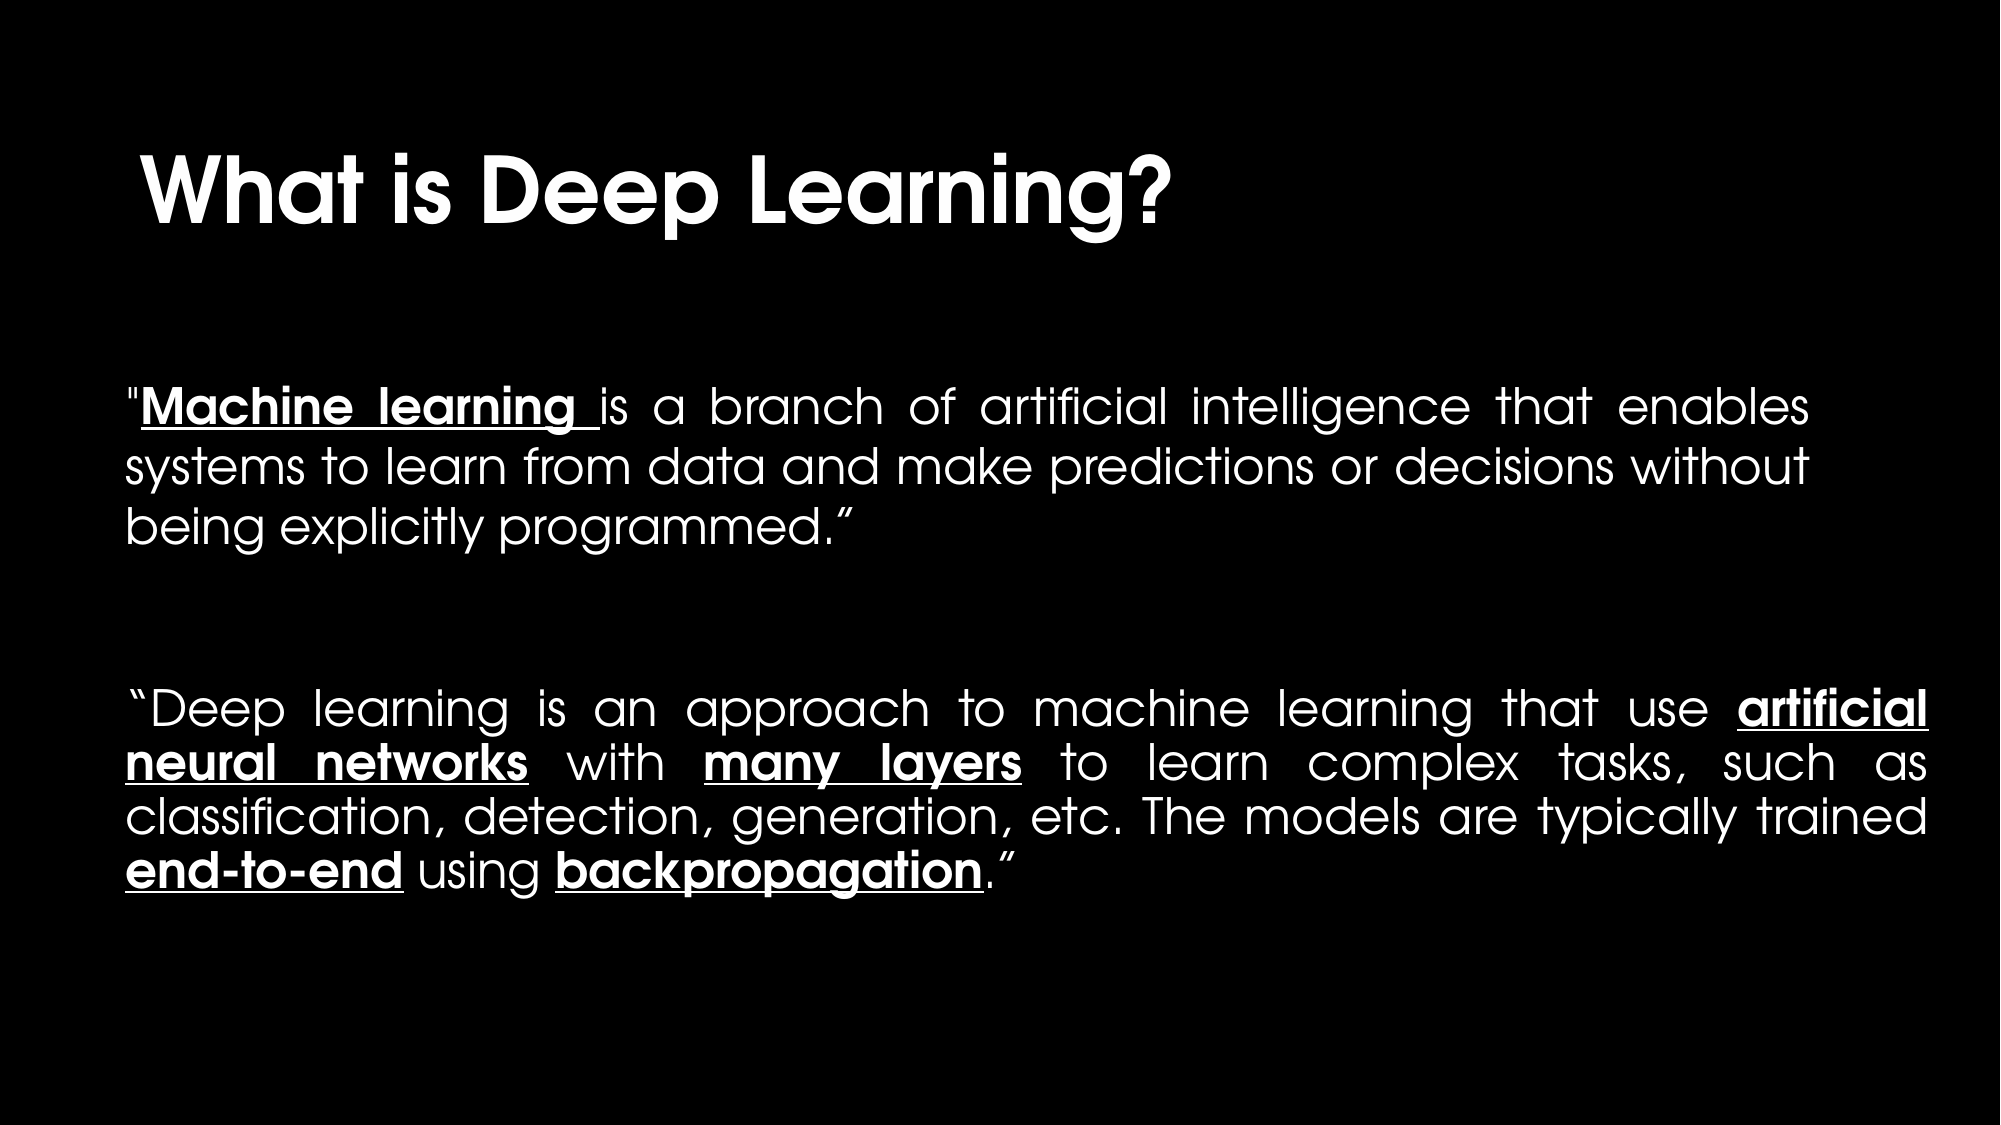

# What is Deep Learning?

"Machine learning is a branch of artificial intelligence that enables systems to learn from data and make predictions or decisions without being explicitly programmed.”
“Deep learning is an approach to machine learning that use artificial neural networks with many layers to learn complex tasks, such as classification, detection, generation, etc. The models are typically trained end-to-end using backpropagation.”